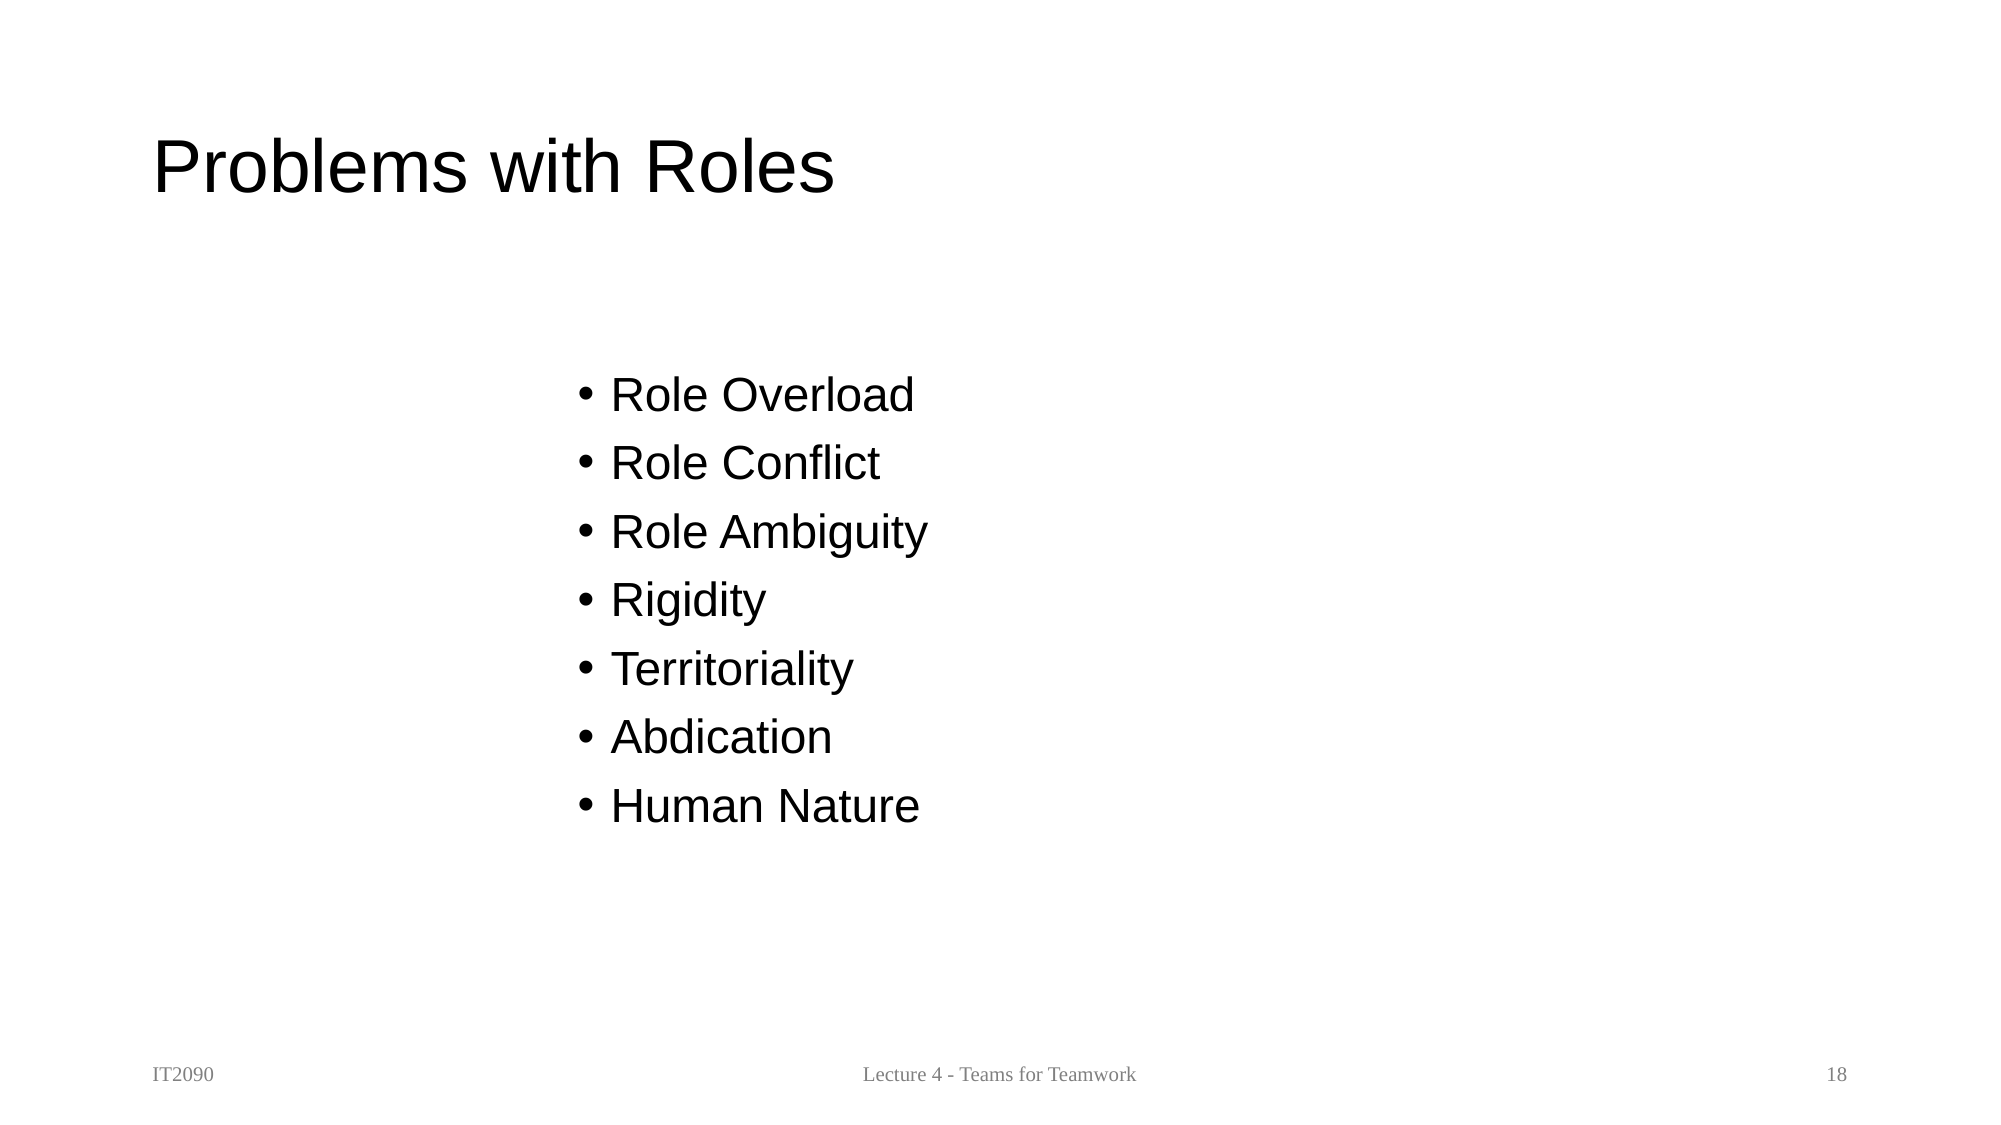

# Problems with Roles
Role Overload
Role Conflict
Role Ambiguity
Rigidity
Territoriality
Abdication
Human Nature

IT2090
Lecture 4 - Teams for Teamwork
18